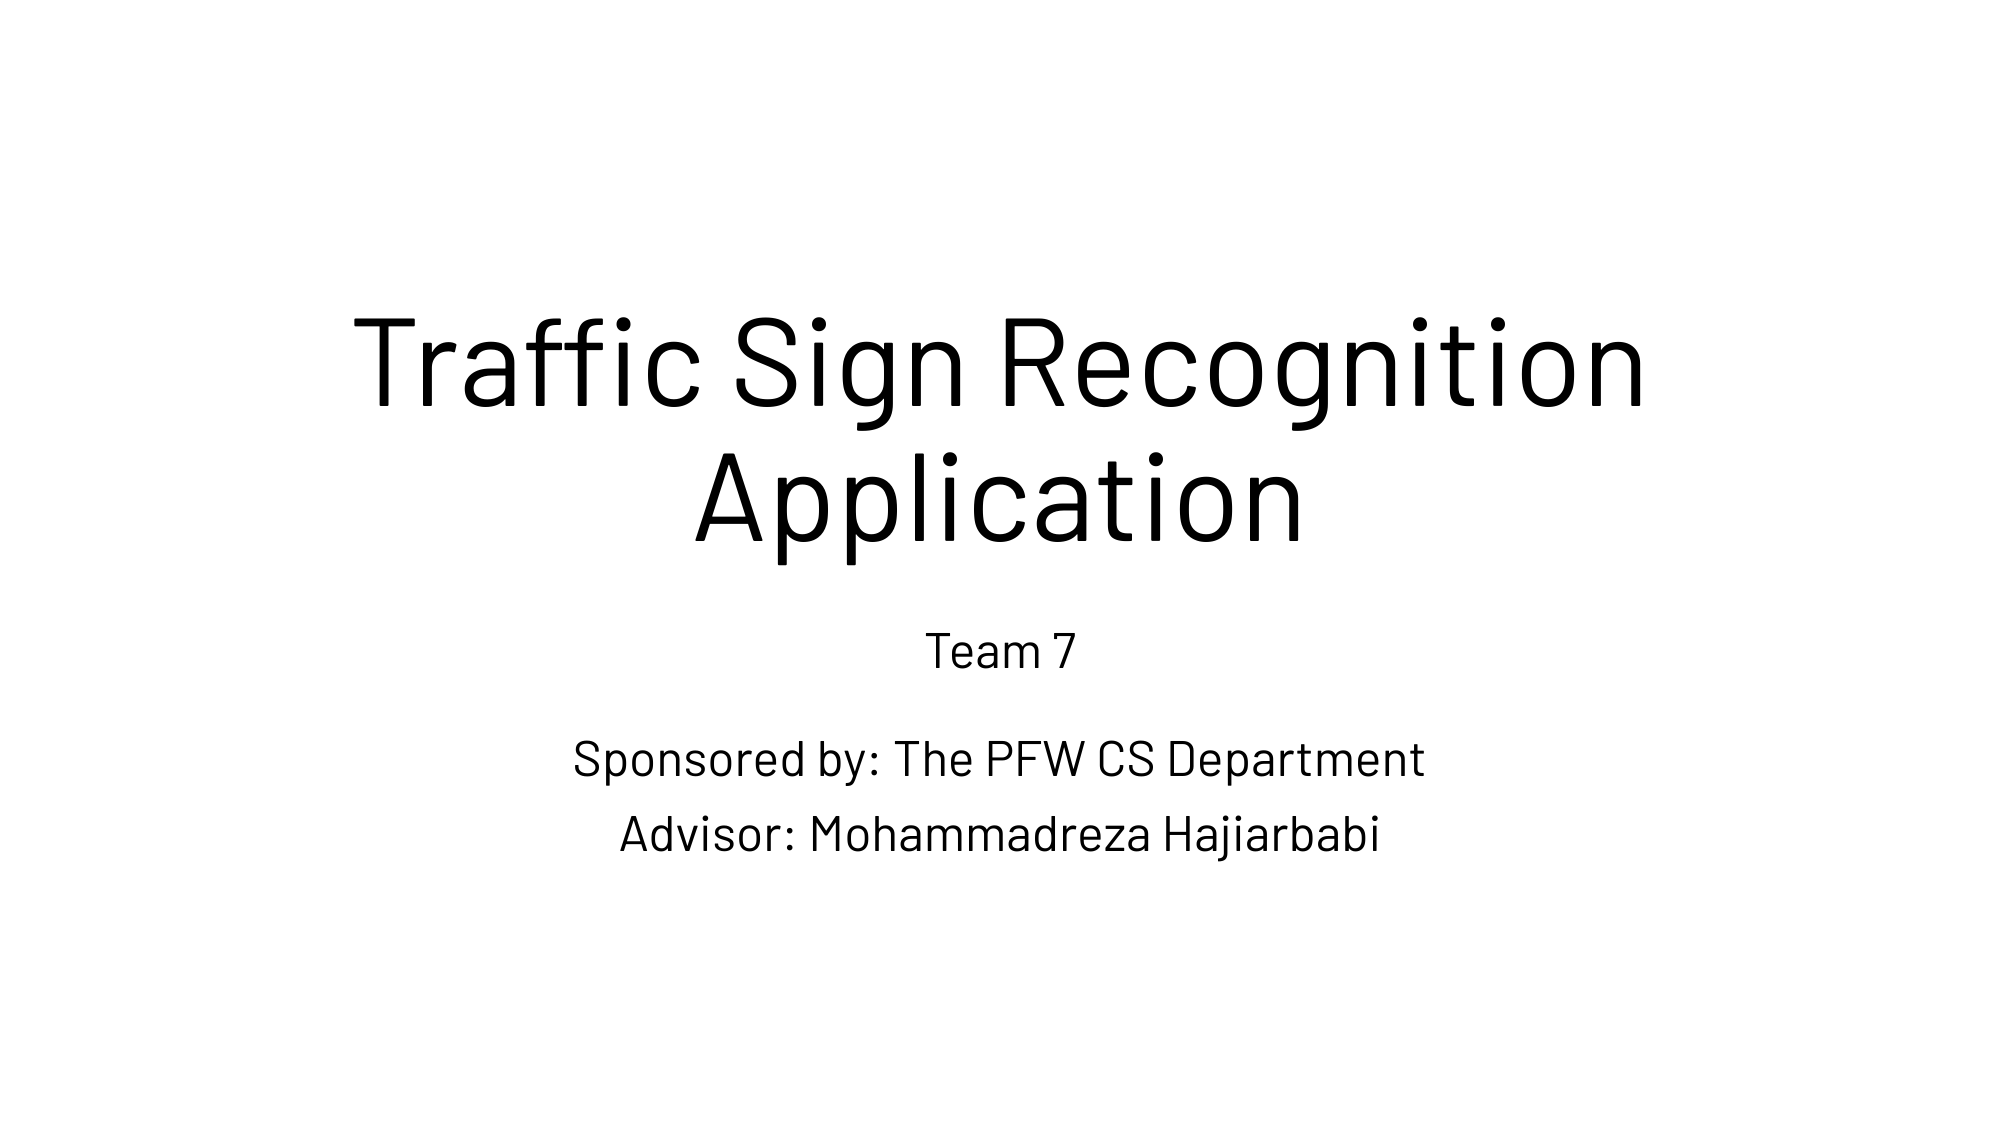

# Traffic Sign Recognition Application
Team 7
Sponsored by: The PFW CS Department
Advisor: Mohammadreza Hajiarbabi